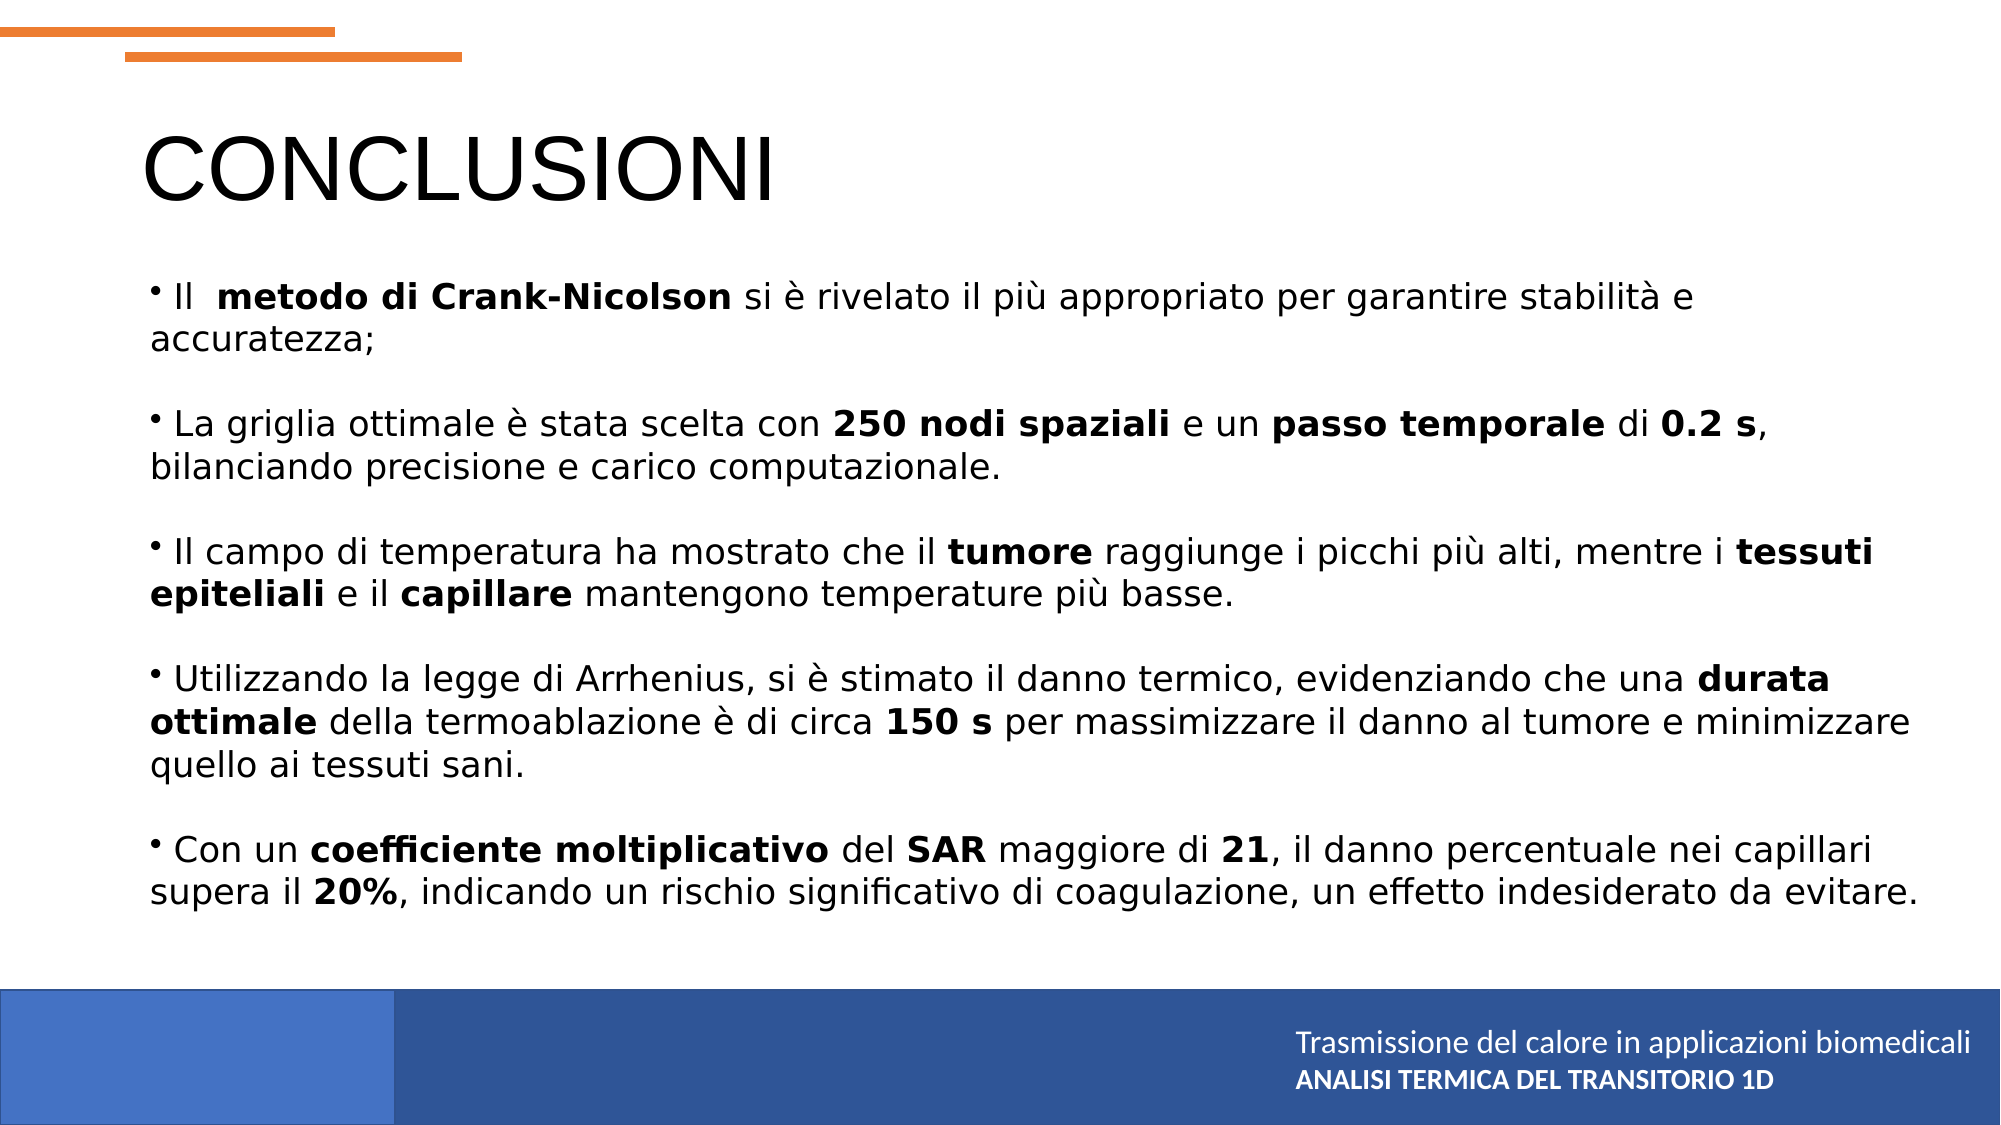

CONCLUSIONI

 Il  metodo di Crank-Nicolson si è rivelato il più appropriato per garantire stabilità e accuratezza;

 La griglia ottimale è stata scelta con 250 nodi spaziali e un passo temporale di 0.2 s, bilanciando precisione e carico computazionale.

 Il campo di temperatura ha mostrato che il tumore raggiunge i picchi più alti, mentre i tessuti epiteliali e il capillare mantengono temperature più basse.

 Utilizzando la legge di Arrhenius, si è stimato il danno termico, evidenziando che una durata ottimale della termoablazione è di circa 150 s per massimizzare il danno al tumore e minimizzare quello ai tessuti sani.

 Con un coefficiente moltiplicativo del SAR maggiore di 21, il danno percentuale nei capillari supera il 20%, indicando un rischio significativo di coagulazione, un effetto indesiderato da evitare.

Trasmissione del calore in applicazioni biomedicali
ANALISI TERMICA DEL TRANSITORIO 1D
30